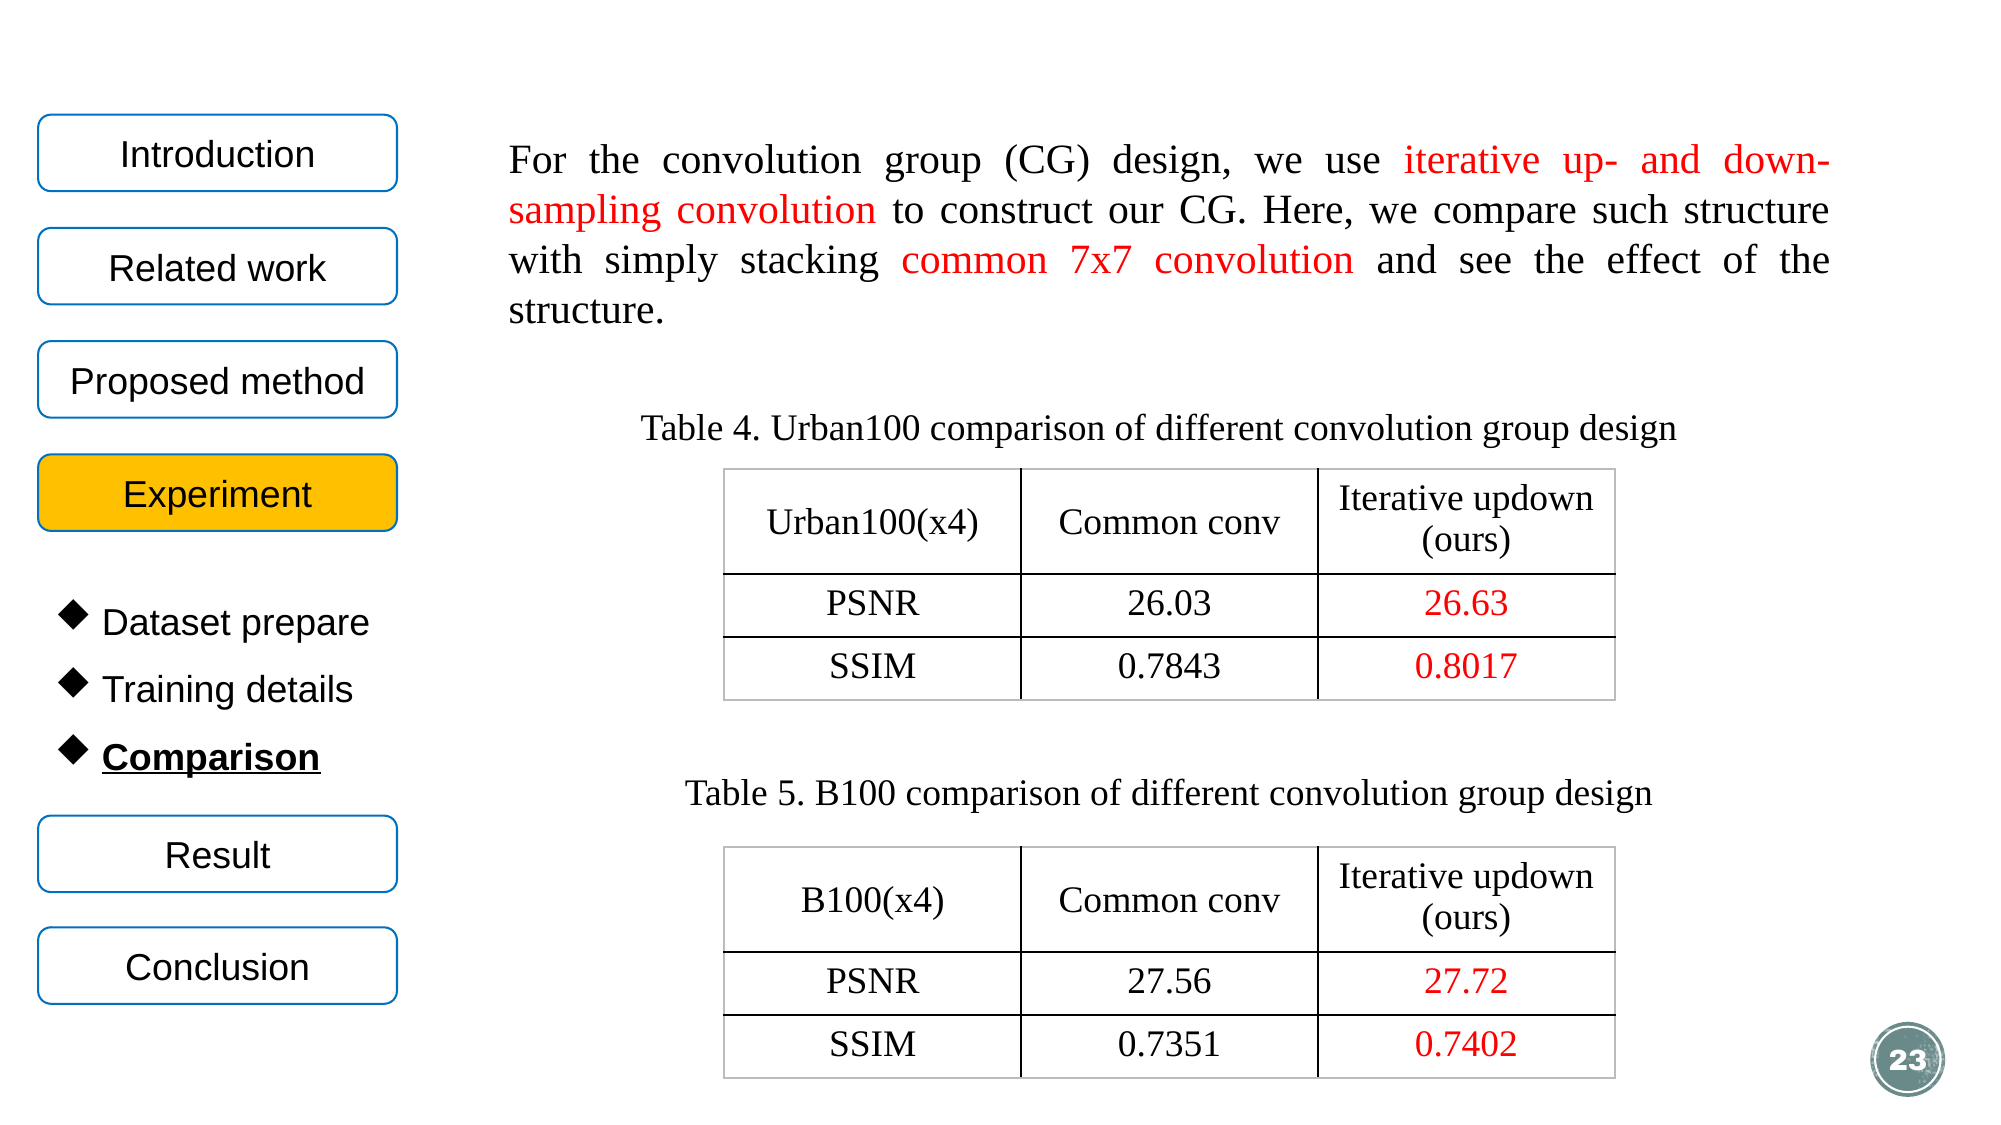

Introduction
For the convolution group (CG) design, we use iterative up- and down-sampling convolution to construct our CG. Here, we compare such structure with simply stacking common 7x7 convolution and see the effect of the structure.
Related work
Proposed method
Table 4. Urban100 comparison of different convolution group design
Experiment
| Urban100(x4) | Common conv | Iterative updown (ours) |
| --- | --- | --- |
| PSNR | 26.03 | 26.63 |
| SSIM | 0.7843 | 0.8017 |
Dataset prepare
Training details
Comparison

Table 5. B100 comparison of different convolution group design
Result
| B100(x4) | Common conv | Iterative updown (ours) |
| --- | --- | --- |
| PSNR | 27.56 | 27.72 |
| SSIM | 0.7351 | 0.7402 |
Conclusion
23